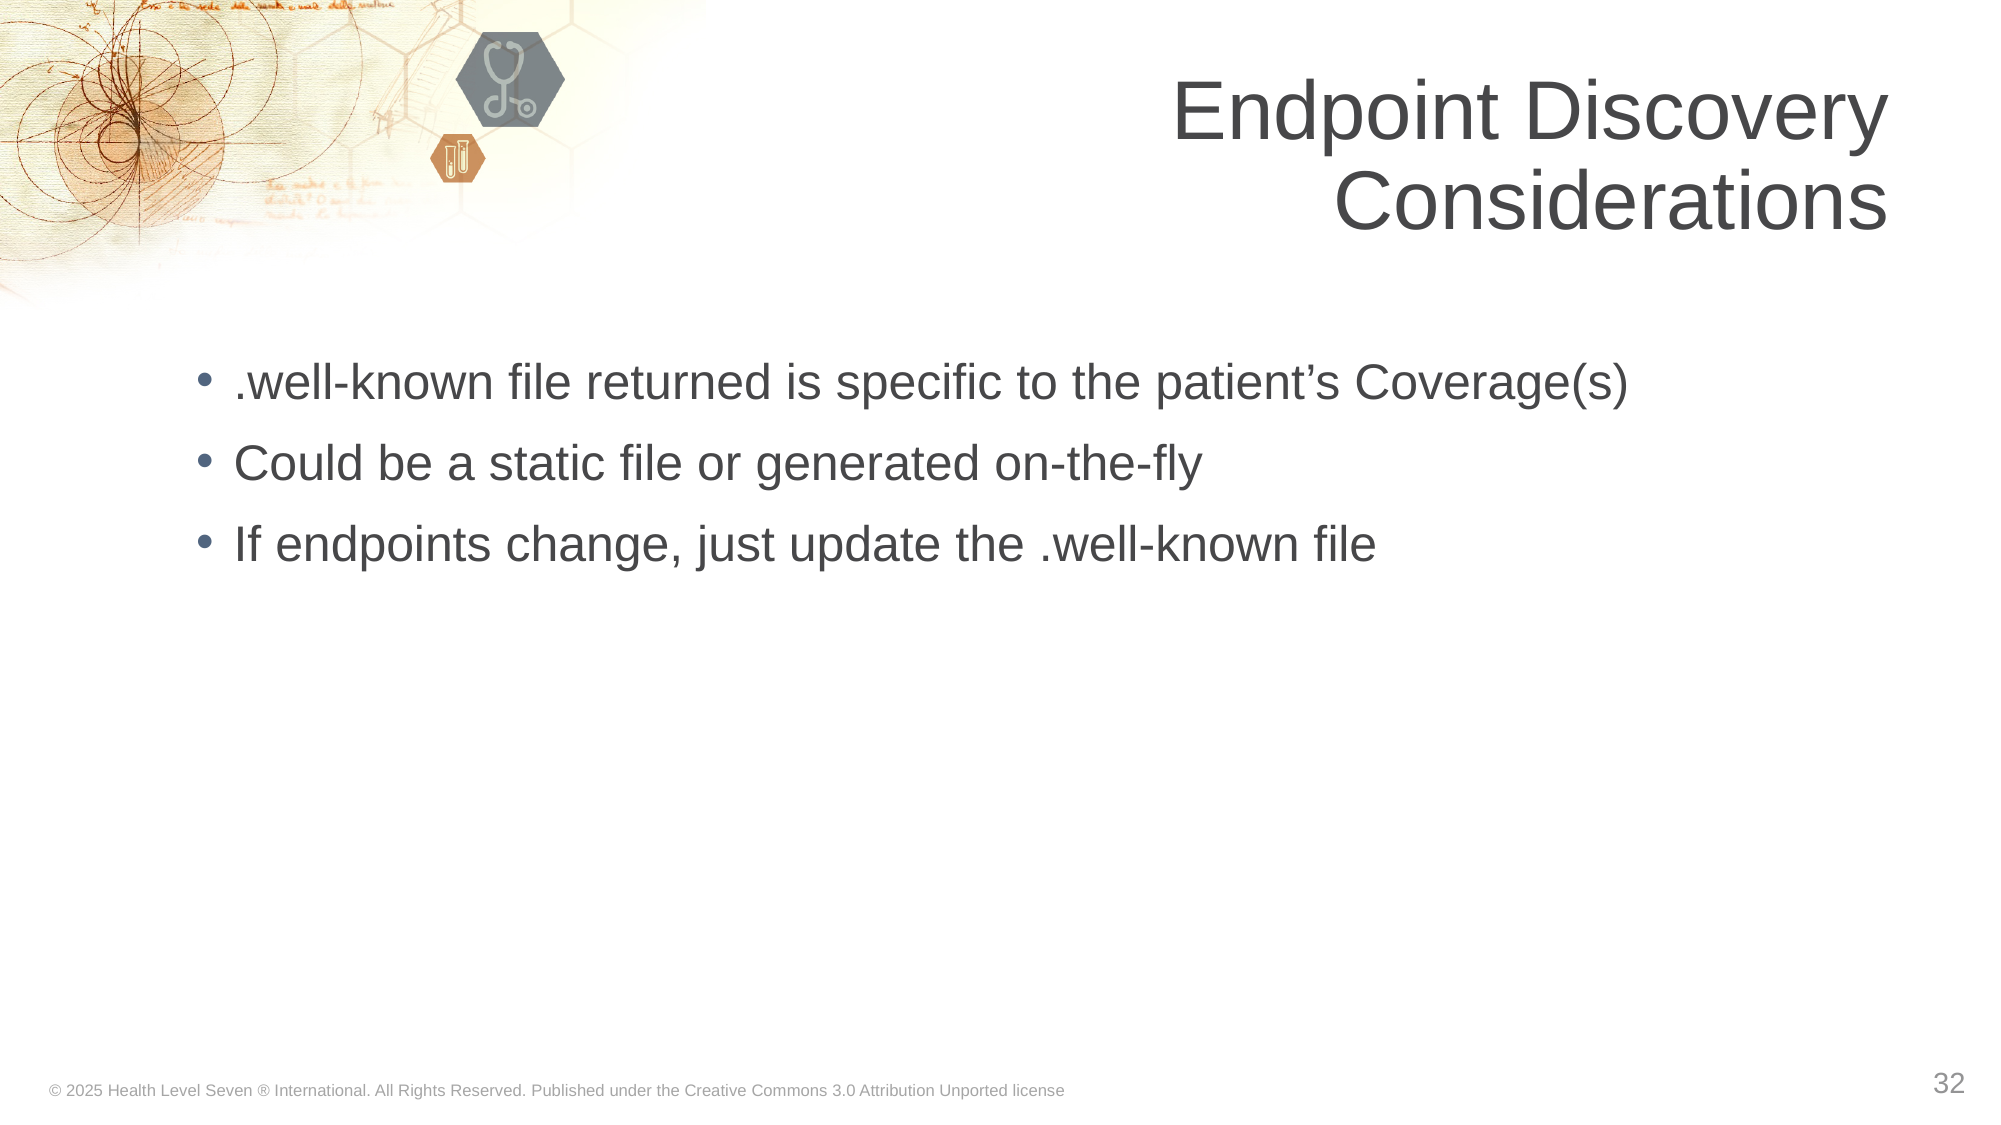

# Endpoint Discovery Considerations
.well-known file returned is specific to the patient’s Coverage(s)
Could be a static file or generated on-the-fly
If endpoints change, just update the .well-known file
32